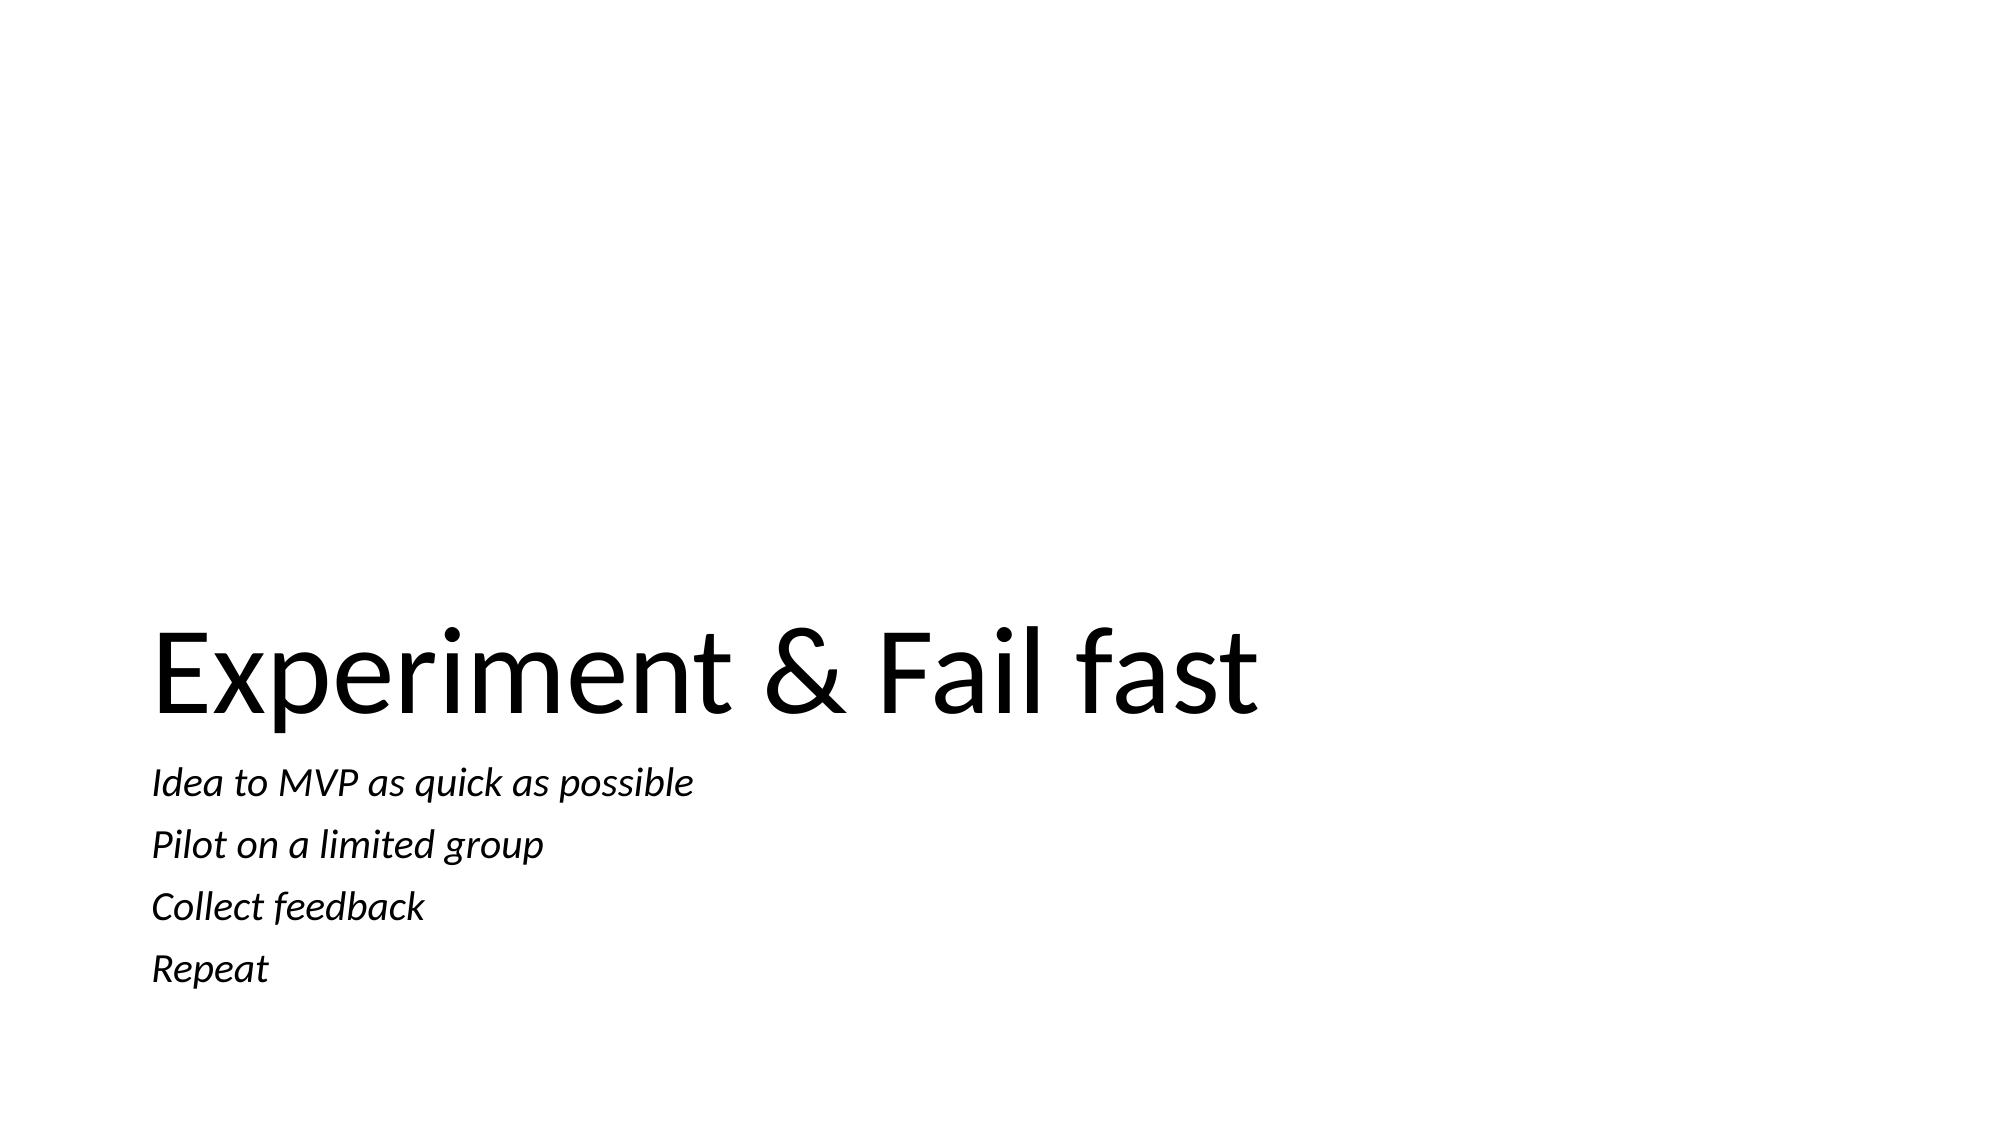

# Experiment & Fail fast
Idea to MVP as quick as possible
Pilot on a limited group
Collect feedback
Repeat